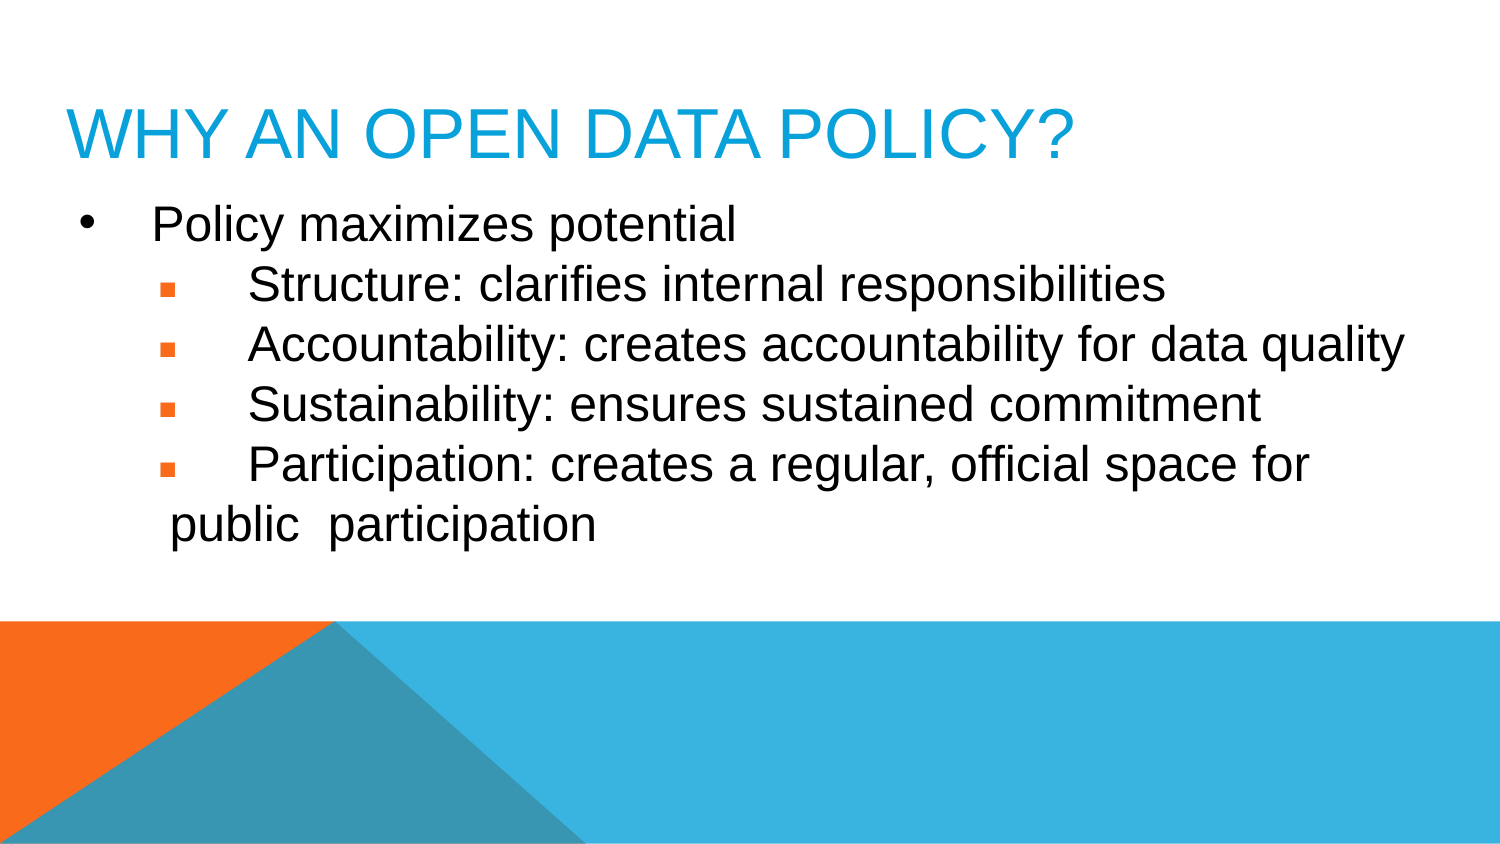

# WHY AN OPEN DATA POLICY?

Policy maximizes potential
     Structure: clarifies internal responsibilities
     Accountability: creates accountability for data quality
     Sustainability: ensures sustained commitment
     Participation: creates a regular, official space for public  participation